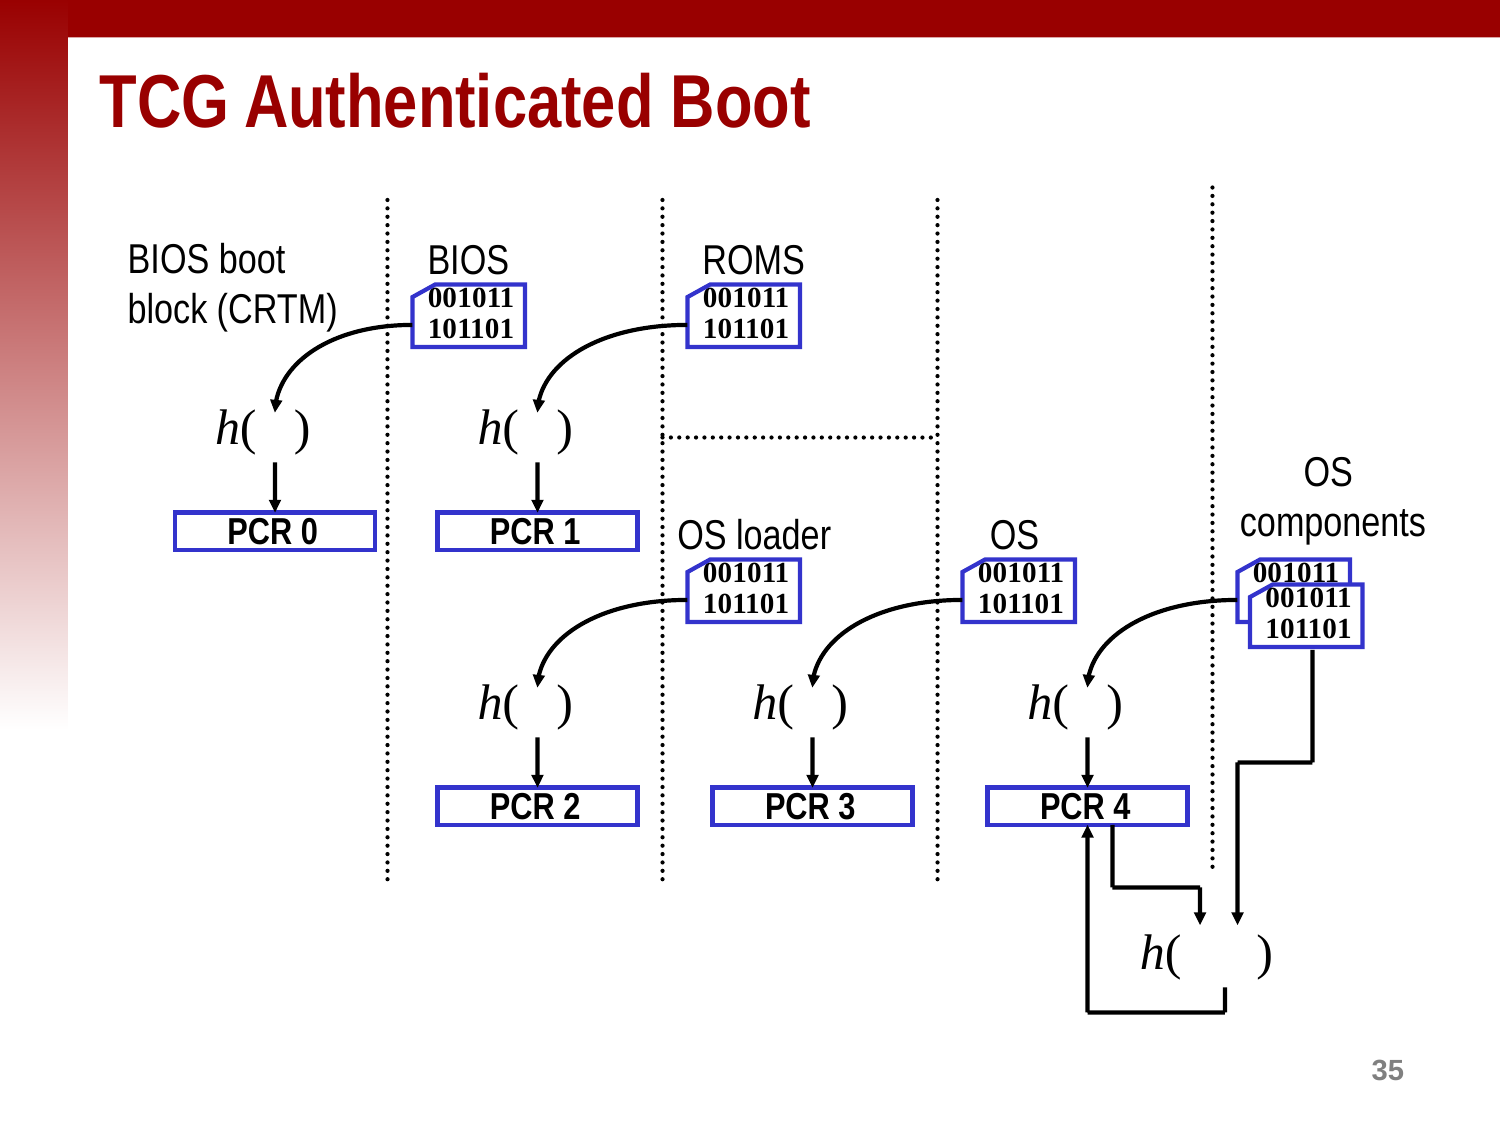

# TCG Authenticated Boot

BIOS boot
block (CRTM)
BIOS
001011
101101

h(   )

PCR 0

ROMS
001011
101101

h(   )

PCR 1

OS
components
001011
101101

h(   )

PCR 4

OS loader
001011
101101

h(   )

PCR 2

OS
001011
101101

h(   )

PCR 3

001011
101101

h(      )